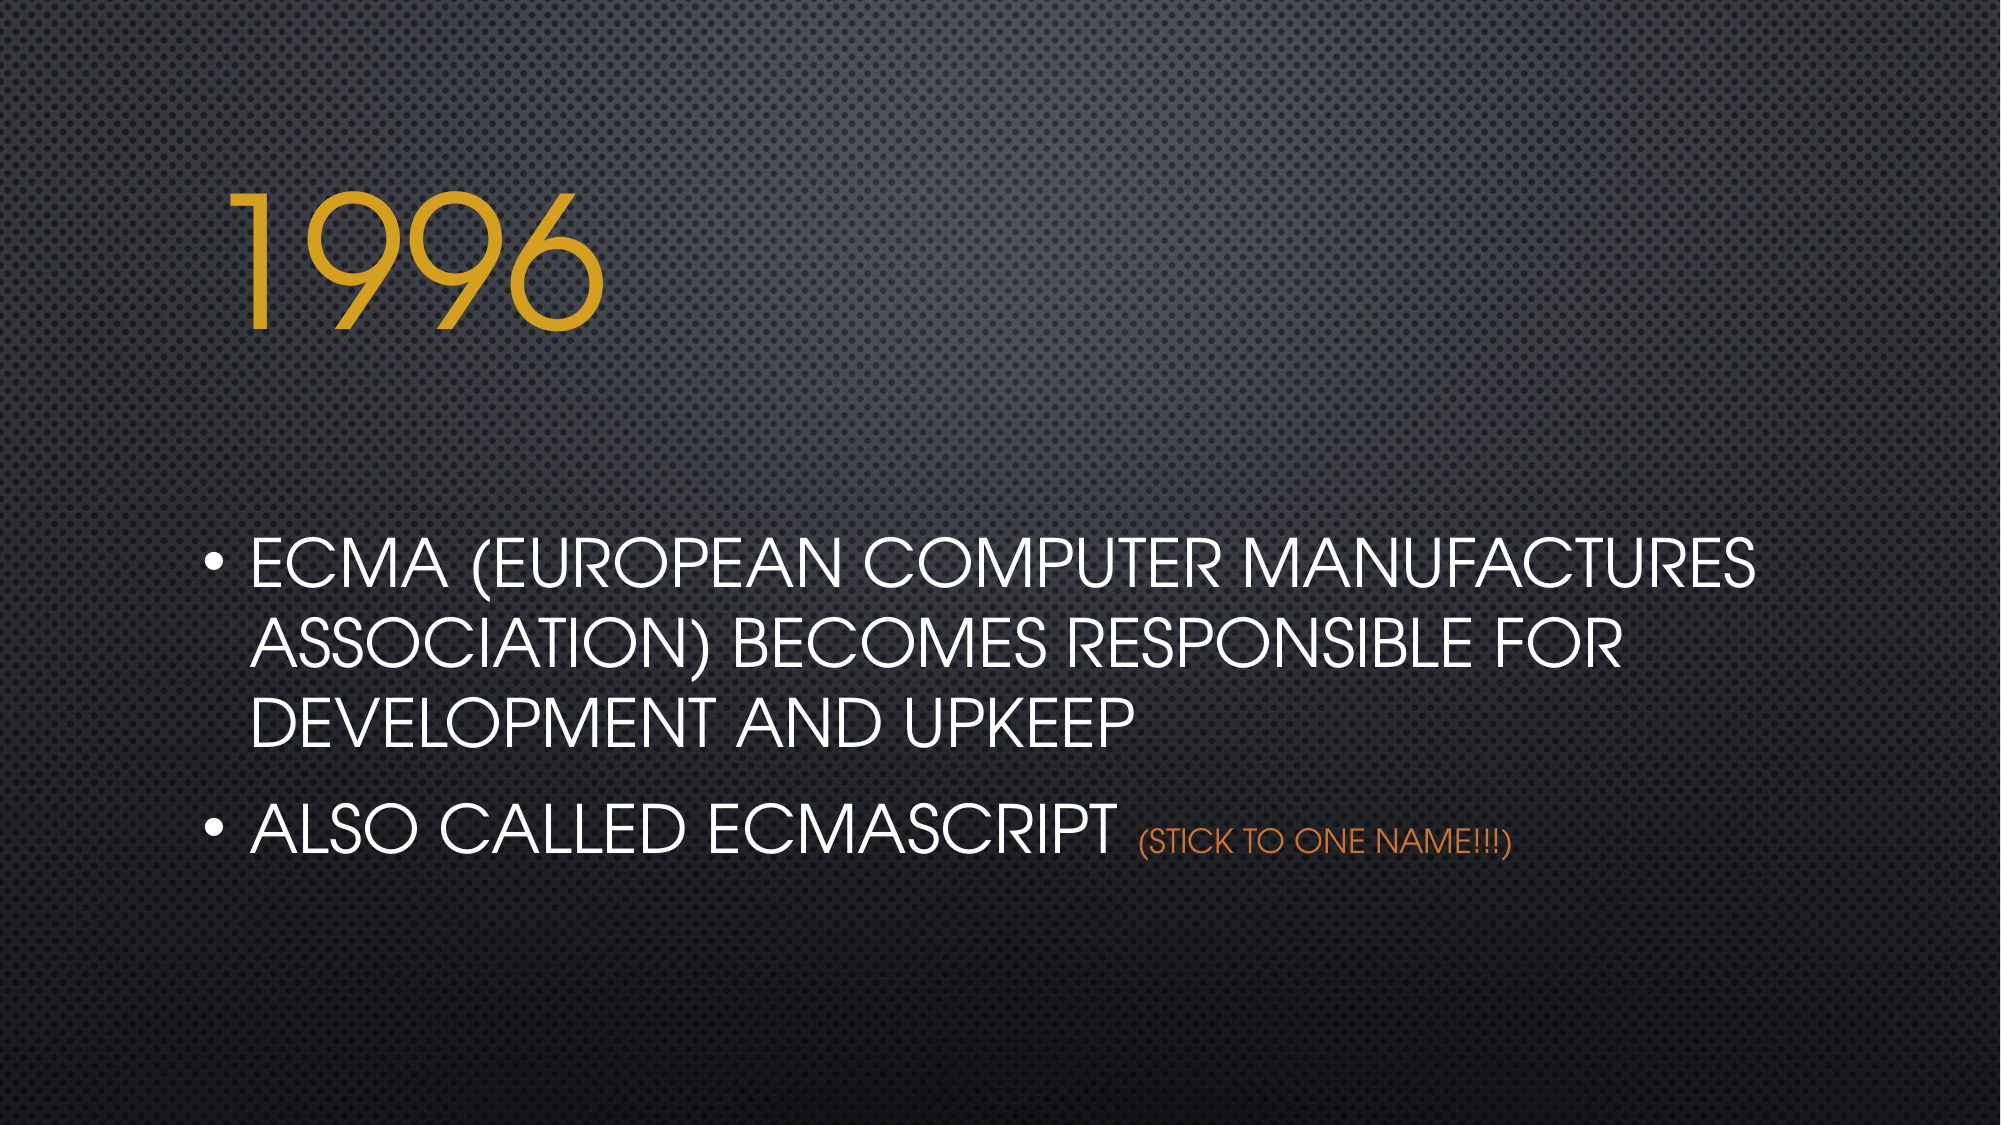

# 1996
Ecma (European Computer Manufactures Association) becomes responsible for development and upkeep
Also called ecmascript (stick to one name!!!)